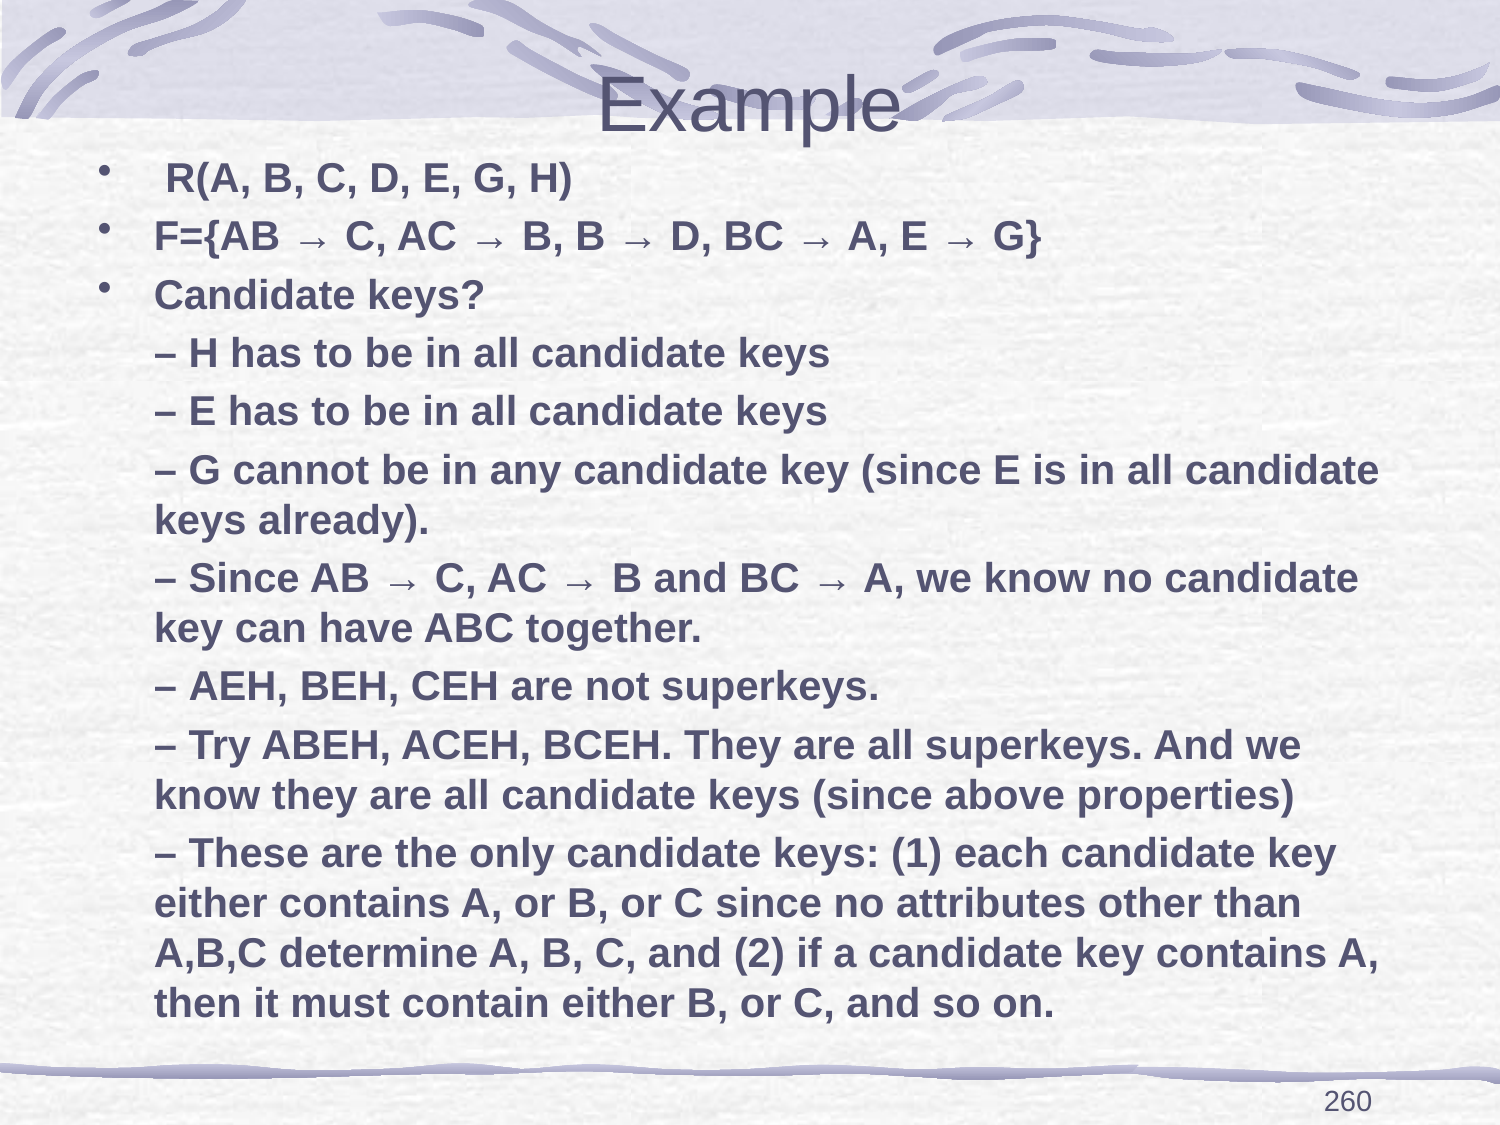

# Example
 R(A, B, C, D, E, G, H)
F={AB → C, AC → B, B → D, BC → A, E → G}
Candidate keys?
	– H has to be in all candidate keys
	– E has to be in all candidate keys
	– G cannot be in any candidate key (since E is in all candidate keys already).
	– Since AB → C, AC → B and BC → A, we know no candidate key can have ABC together.
	– AEH, BEH, CEH are not superkeys.
	– Try ABEH, ACEH, BCEH. They are all superkeys. And we know they are all candidate keys (since above properties)
	– These are the only candidate keys: (1) each candidate key either contains A, or B, or C since no attributes other than A,B,C determine A, B, C, and (2) if a candidate key contains A, then it must contain either B, or C, and so on.
260